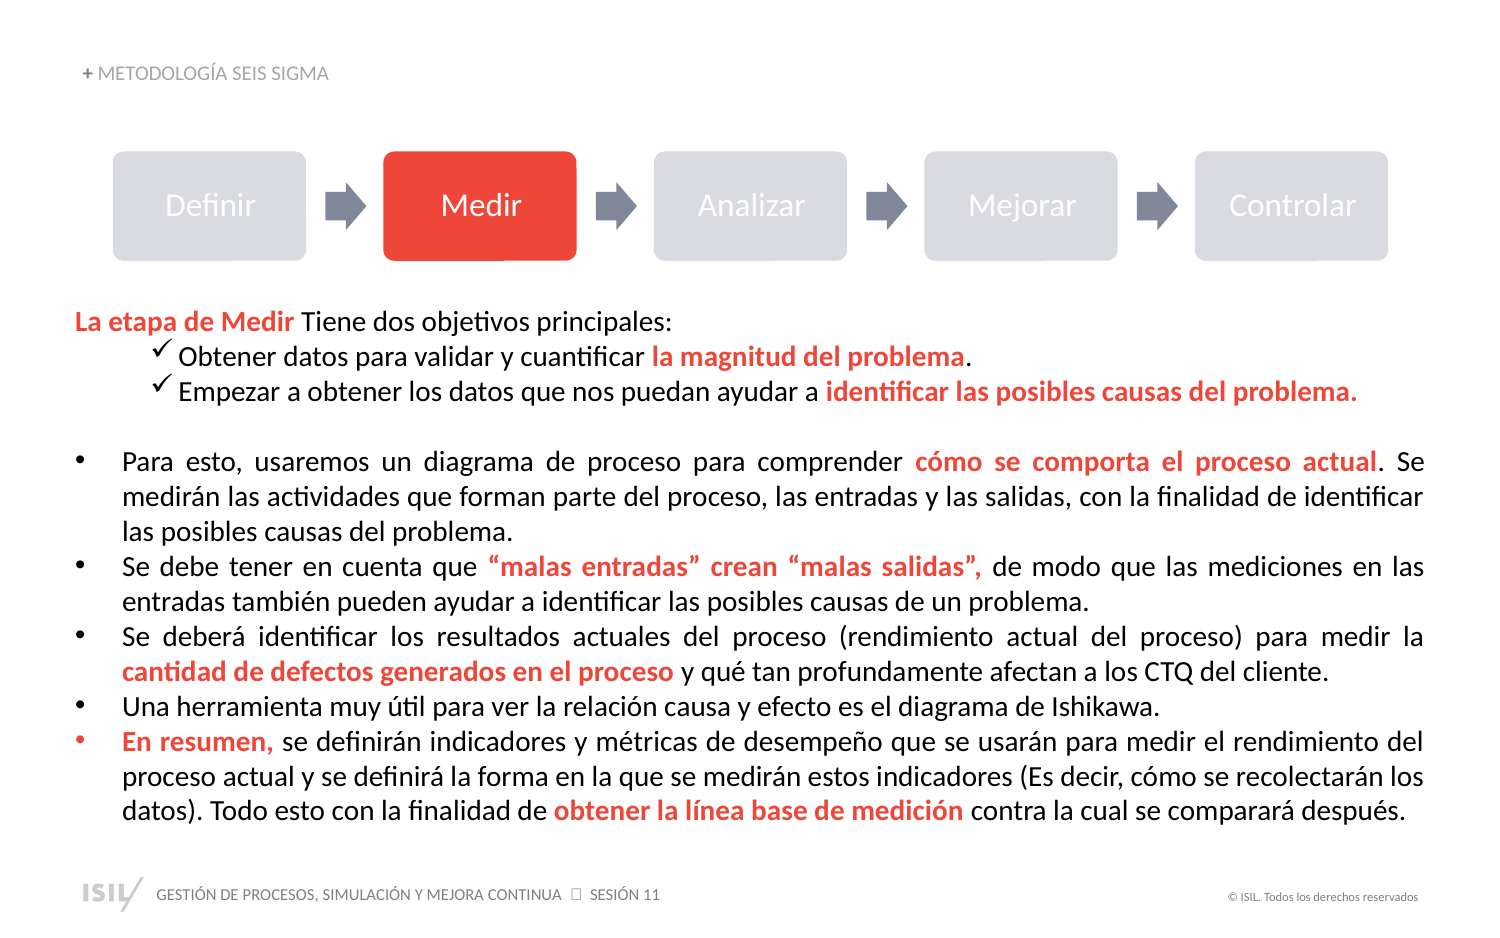

+ METODOLOGÍA SEIS SIGMA
Definir

Medir

Analizar

Mejorar

Controlar
La etapa de Medir Tiene dos objetivos principales:
Obtener datos para validar y cuantificar la magnitud del problema.
Empezar a obtener los datos que nos puedan ayudar a identificar las posibles causas del problema.

Para esto, usaremos un diagrama de proceso para comprender cómo se comporta el proceso actual. Se medirán las actividades que forman parte del proceso, las entradas y las salidas, con la finalidad de identificar las posibles causas del problema.
Se debe tener en cuenta que “malas entradas” crean “malas salidas”, de modo que las mediciones en las entradas también pueden ayudar a identificar las posibles causas de un problema.
Se deberá identificar los resultados actuales del proceso (rendimiento actual del proceso) para medir la cantidad de defectos generados en el proceso y qué tan profundamente afectan a los CTQ del cliente.
Una herramienta muy útil para ver la relación causa y efecto es el diagrama de Ishikawa.
En resumen, se definirán indicadores y métricas de desempeño que se usarán para medir el rendimiento del proceso actual y se definirá la forma en la que se medirán estos indicadores (Es decir, cómo se recolectarán los datos). Todo esto con la finalidad de obtener la línea base de medición contra la cual se comparará después.